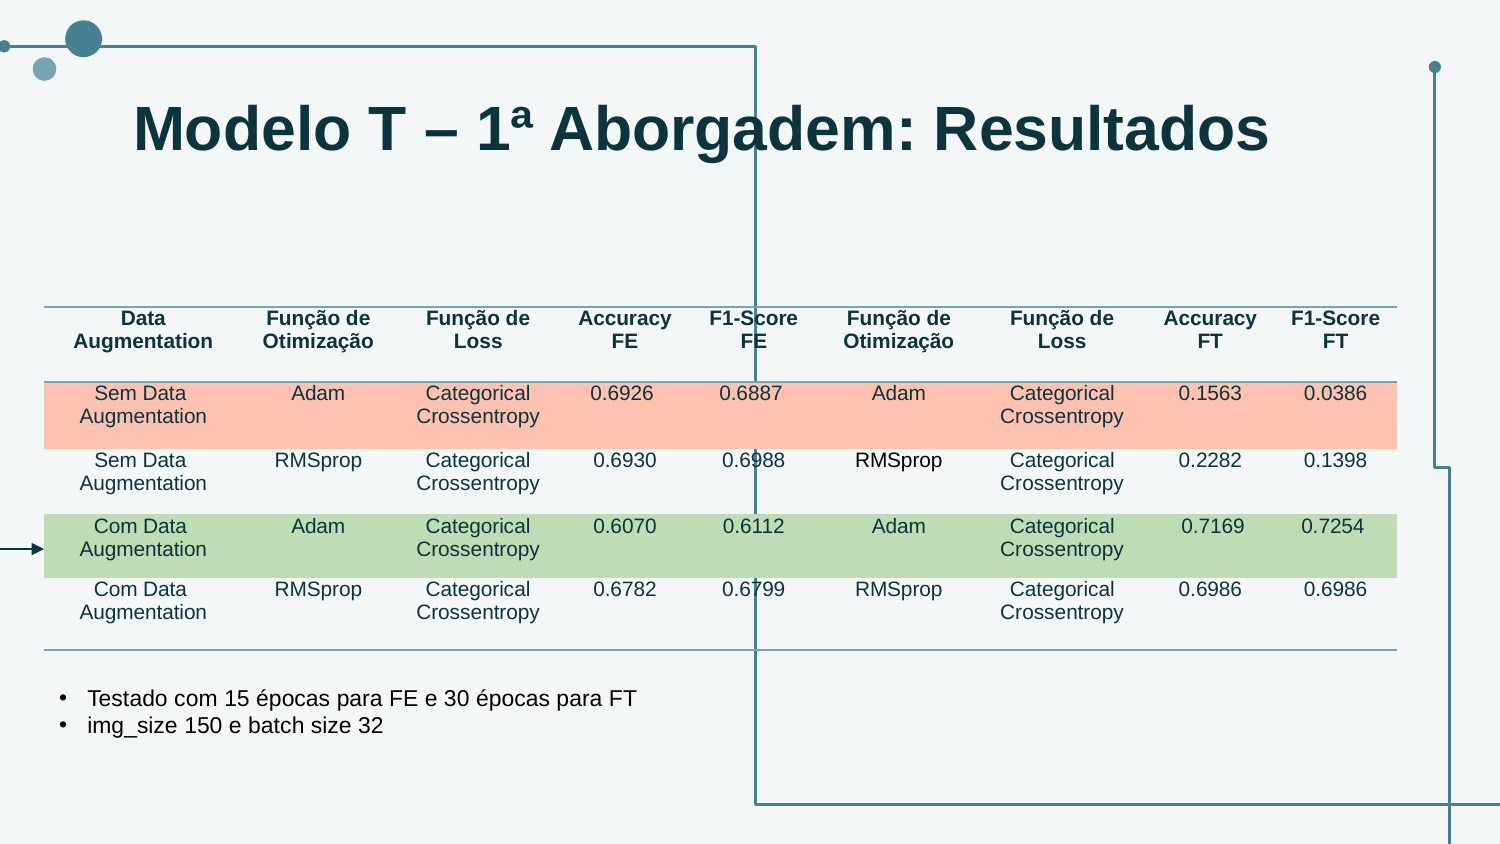

# Modelo T – 1ª Aborgadem: Resultados
| Data Augmentation | Função de Otimização | Função de Loss | Accuracy FE | F1-Score FE | Função de Otimização | Função de Loss | Accuracy FT | F1-Score FT |
| --- | --- | --- | --- | --- | --- | --- | --- | --- |
| Sem Data Augmentation | Adam | Categorical Crossentropy | 0.6926 | 0.6887 | Adam | Categorical Crossentropy | 0.1563 | 0.0386 |
| Sem Data Augmentation | RMSprop | Categorical Crossentropy | 0.6930 | 0.6988 | RMSprop | Categorical Crossentropy | 0.2282 | 0.1398 |
| Com Data Augmentation | Adam | Categorical Crossentropy | 0.6070 | 0.6112 | Adam | Categorical Crossentropy | 0.7169 | 0.7254 |
| Com Data Augmentation | RMSprop | Categorical Crossentropy | 0.6782 | 0.6799 | RMSprop | Categorical Crossentropy | 0.6986 | 0.6986 |
Testado com 15 épocas para FE e 30 épocas para FT
img_size 150 e batch size 32